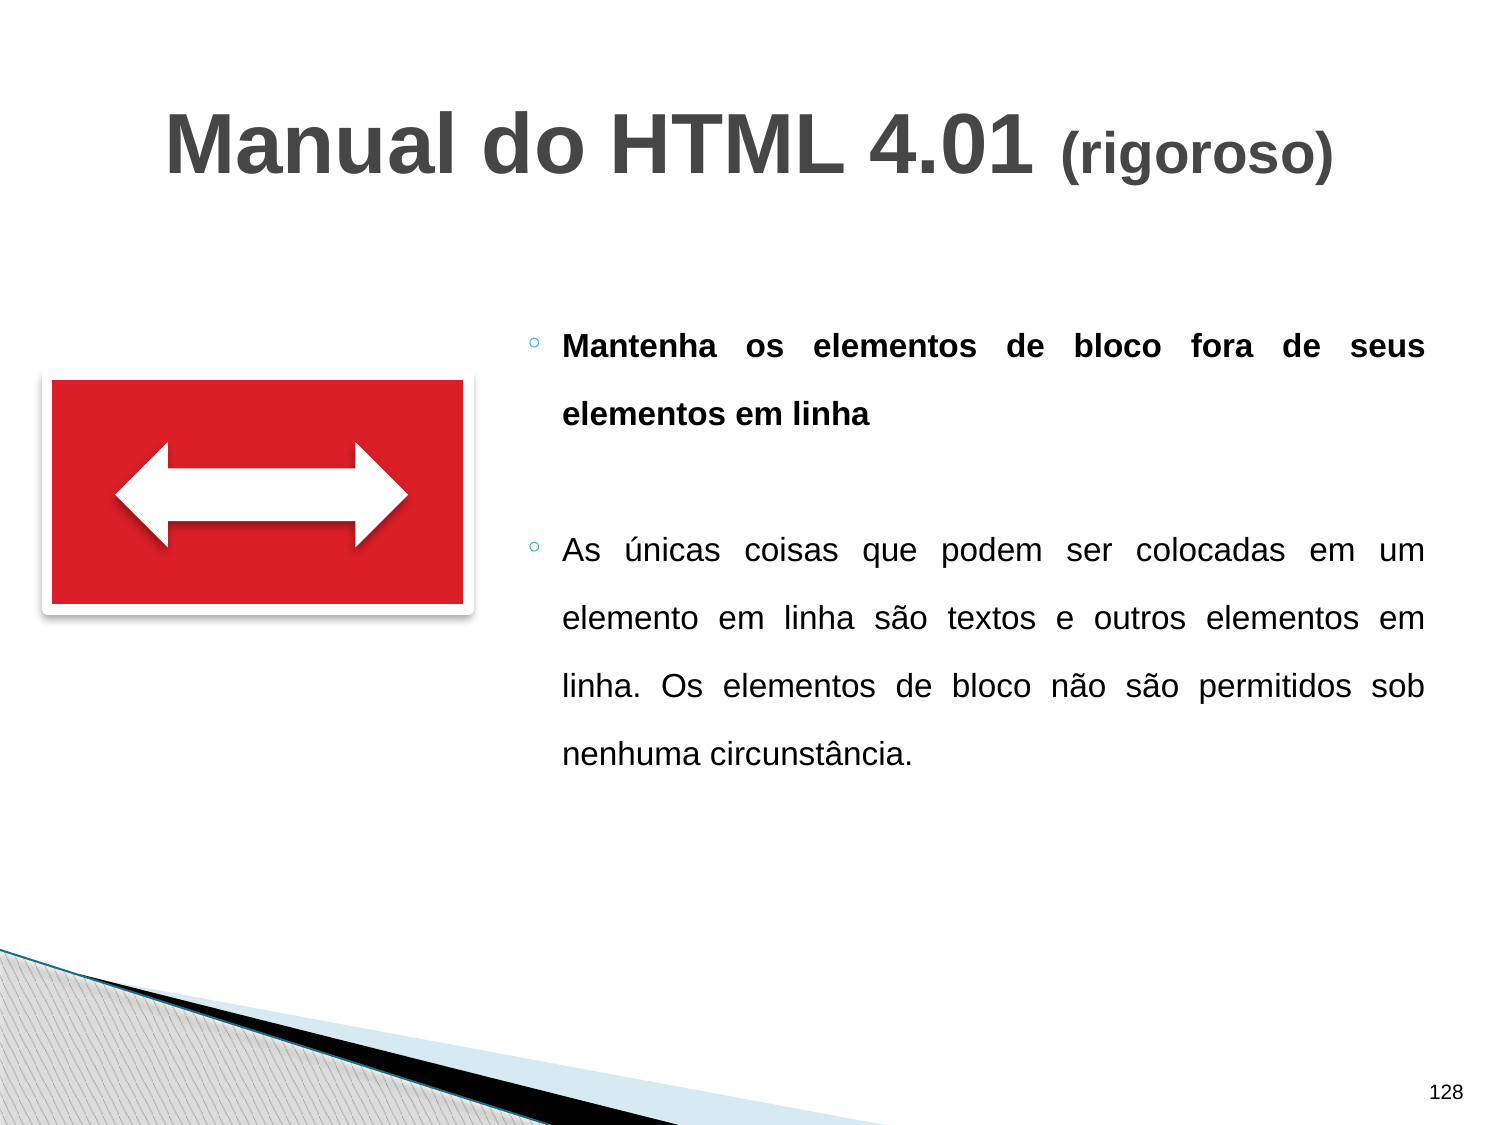

# Manual do HTML 4.01 (rigoroso)
Mantenha os elementos de bloco fora de seus elementos em linha

As únicas coisas que podem ser colocadas em um elemento em linha são textos e outros elementos em linha. Os elementos de bloco não são permitidos sob nenhuma circunstância.

128